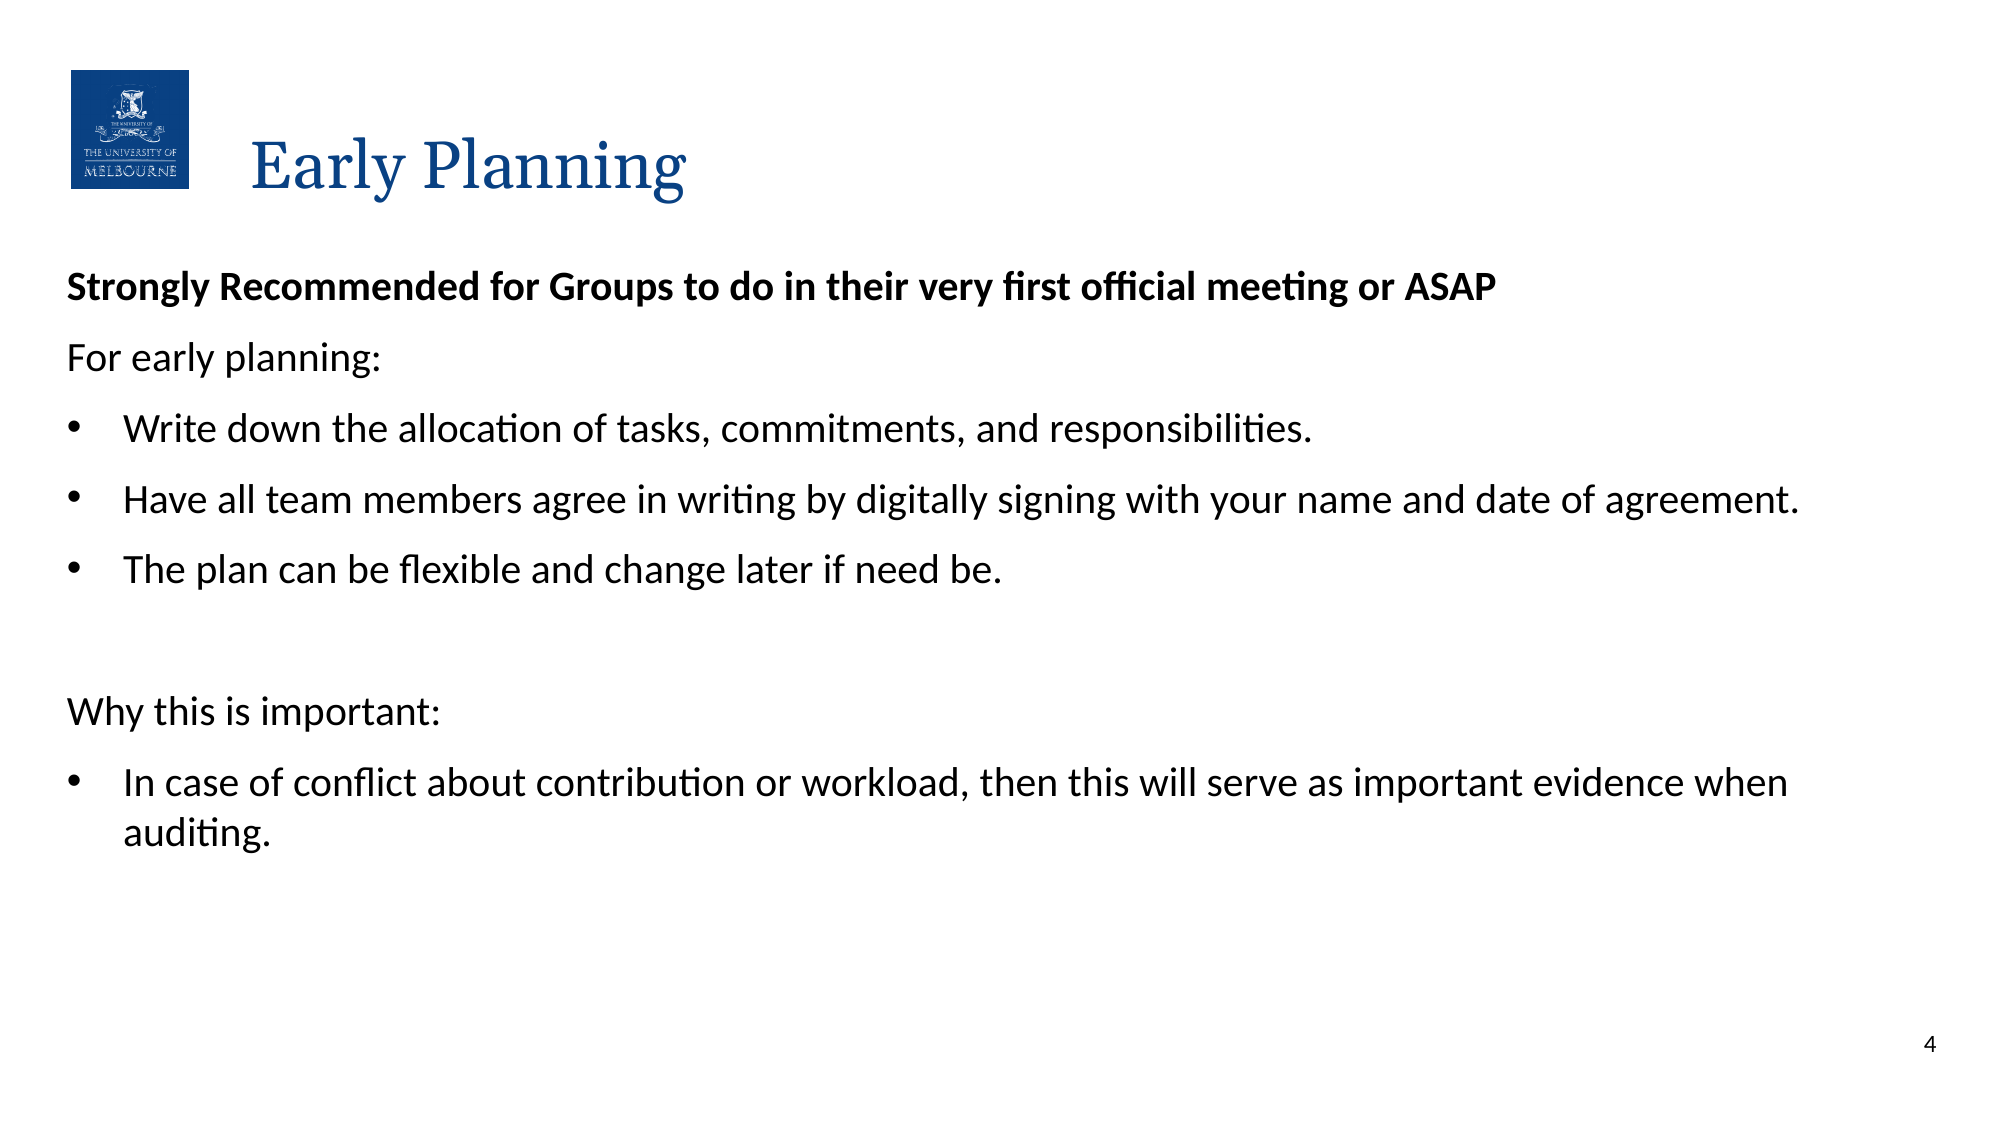

# Early Planning
Strongly Recommended for Groups to do in their very first official meeting or ASAP
For early planning:
Write down the allocation of tasks, commitments, and responsibilities.
Have all team members agree in writing by digitally signing with your name and date of agreement.
The plan can be flexible and change later if need be.

Why this is important:
In case of conflict about contribution or workload, then this will serve as important evidence when auditing.
4